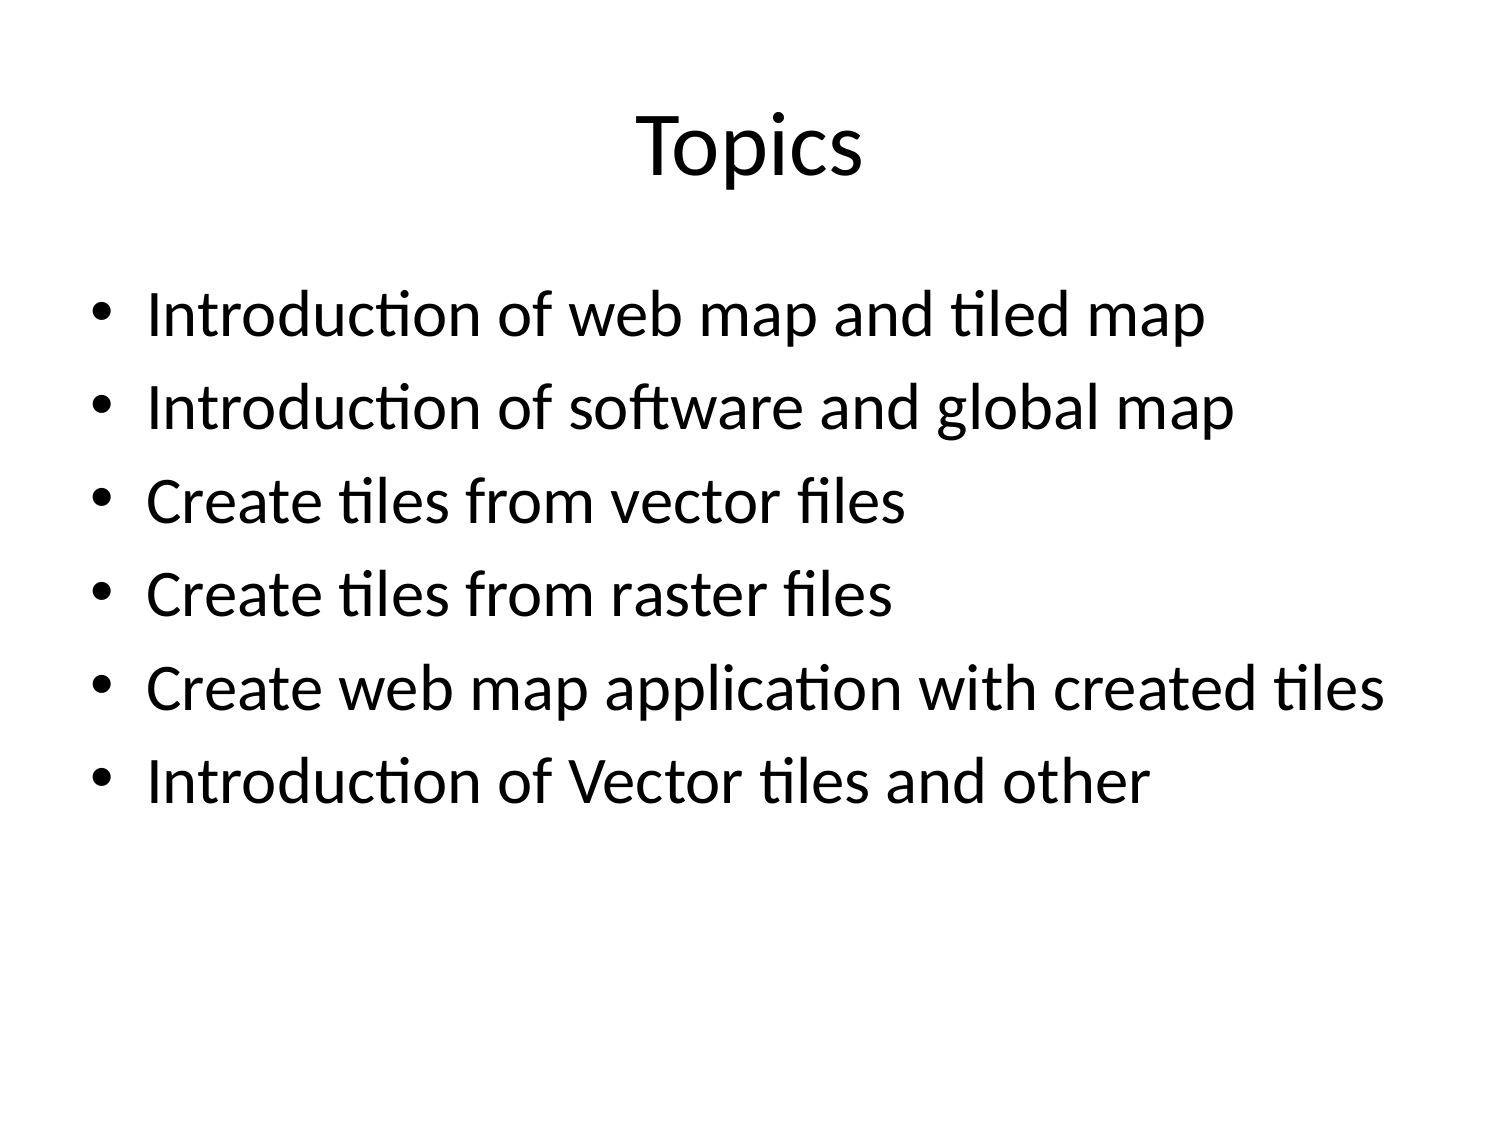

# Topics
Introduction of web map and tiled map
Introduction of software and global map
Create tiles from vector files
Create tiles from raster files
Create web map application with created tiles
Introduction of Vector tiles and other